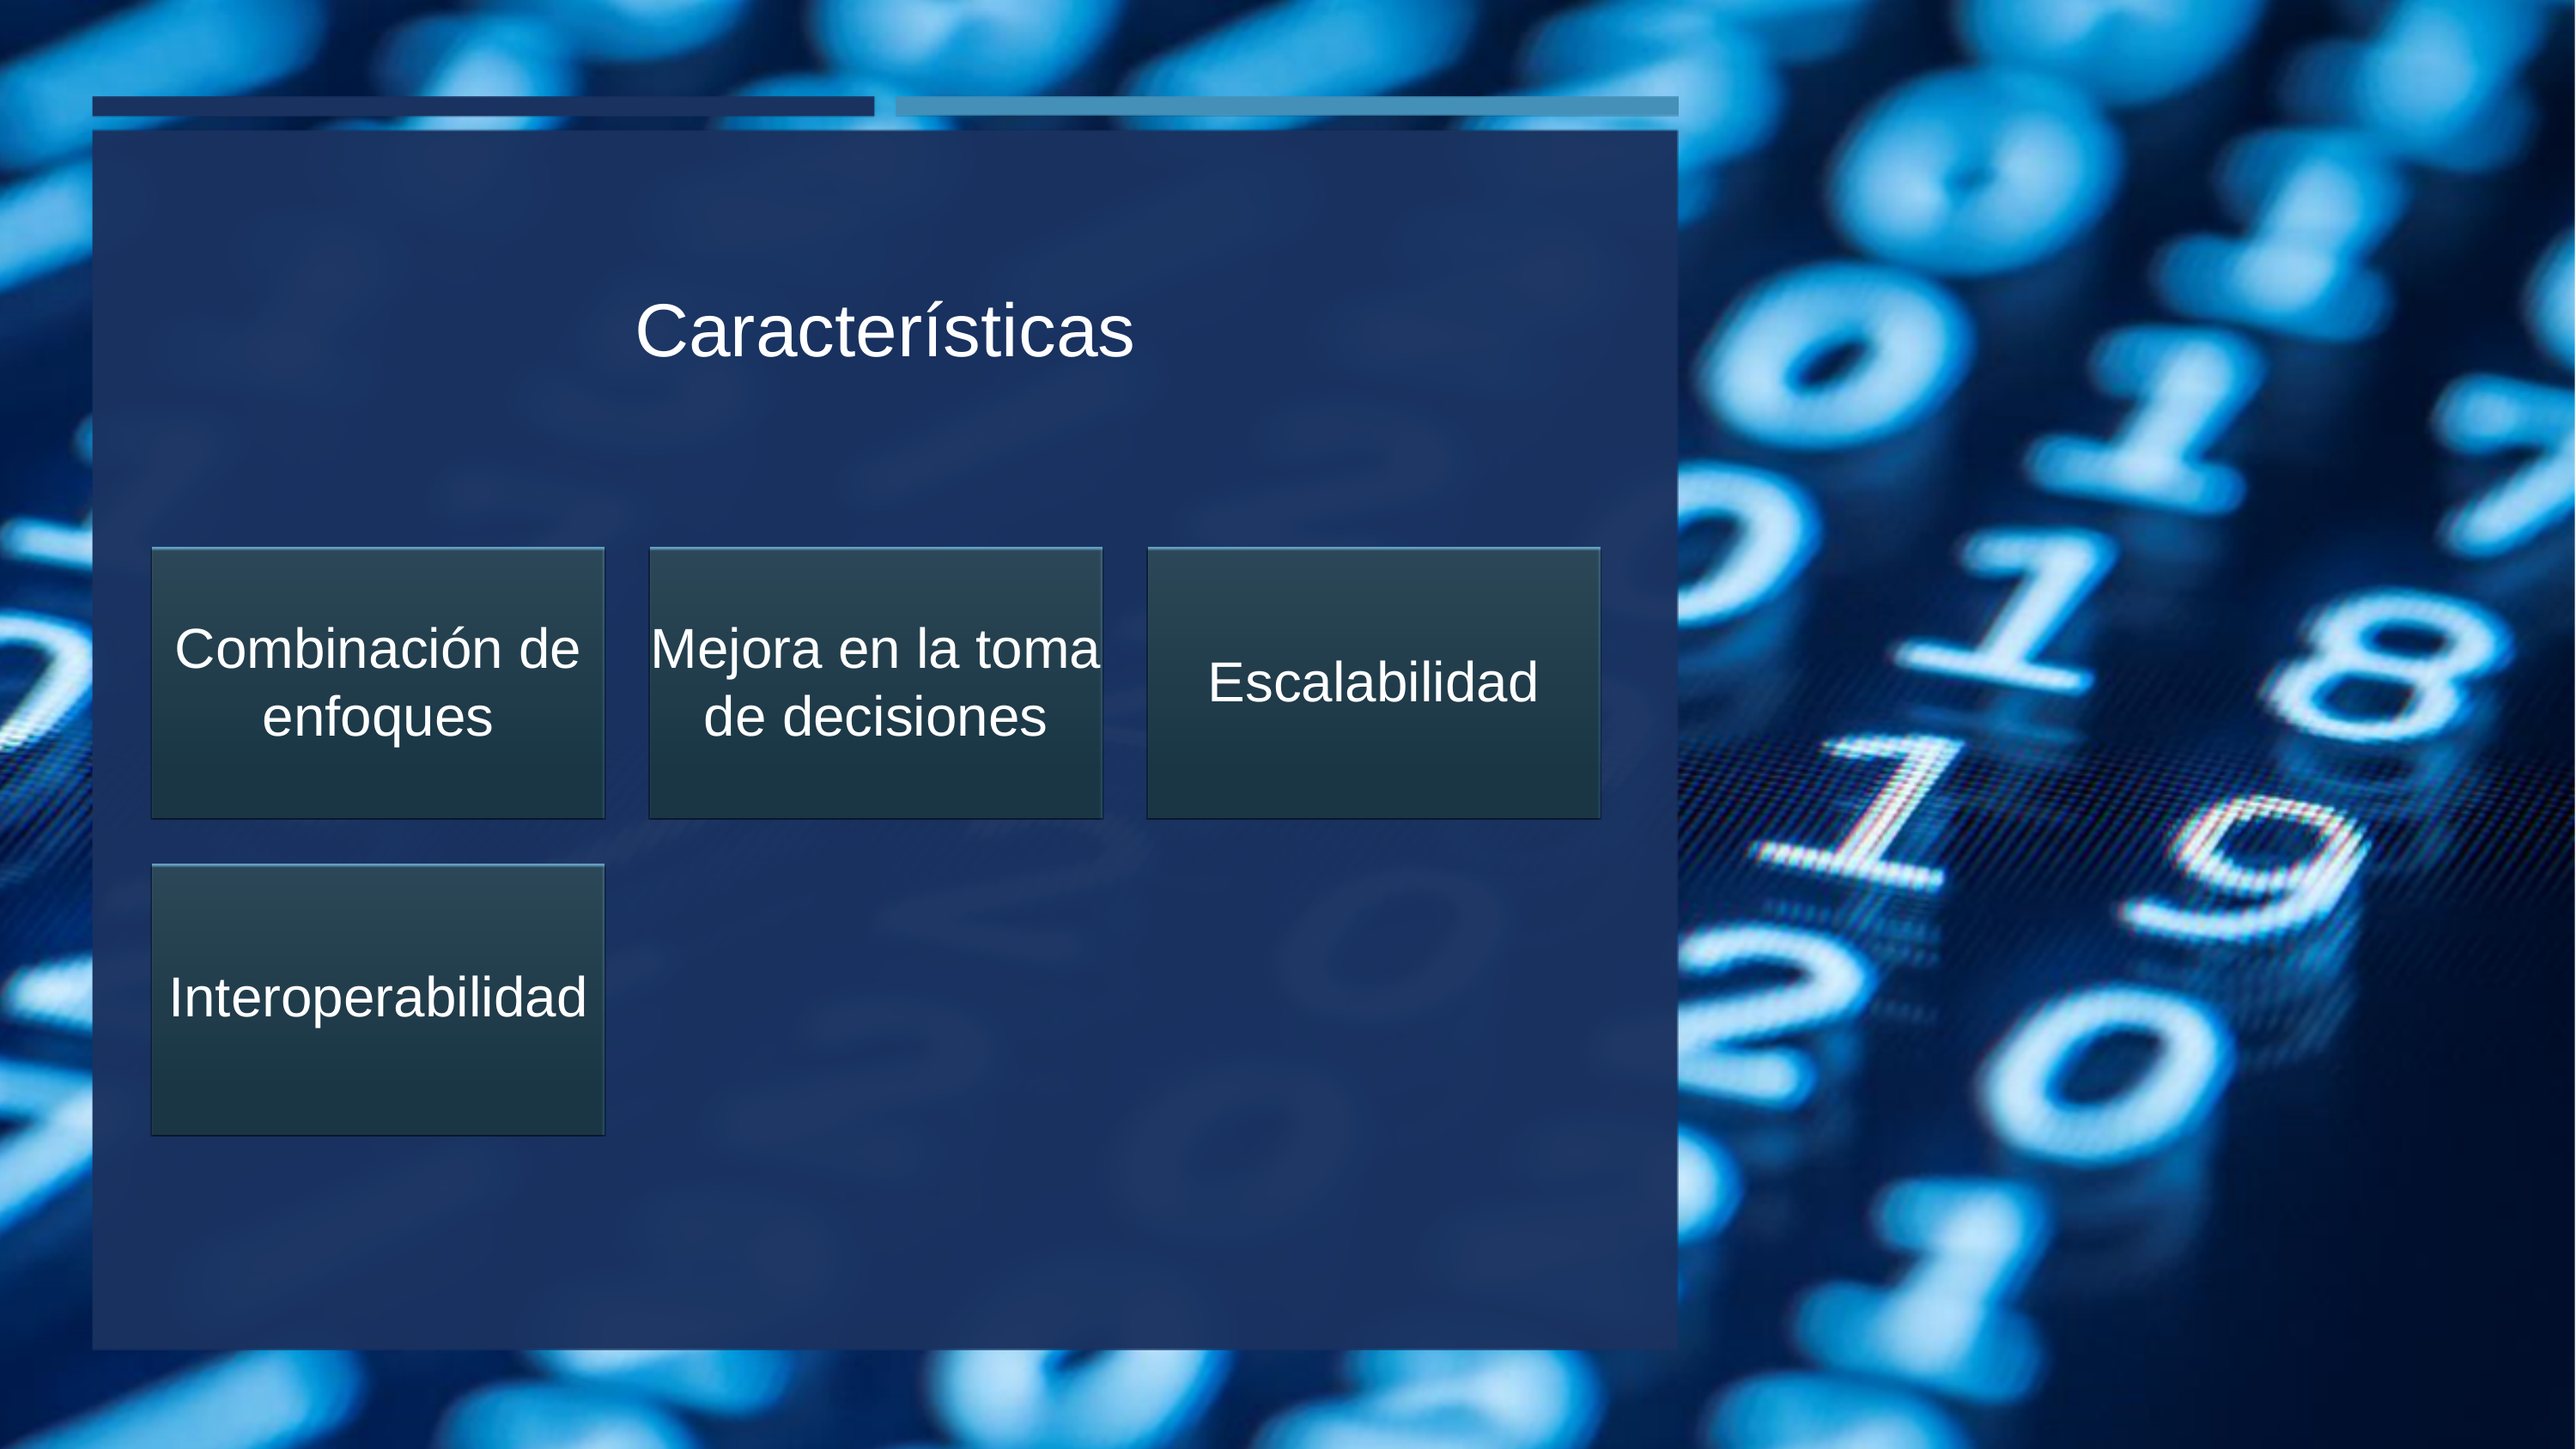

Características

Combinación de enfoques

Mejora en la toma de decisiones

Escalabilidad

Interoperabilidad